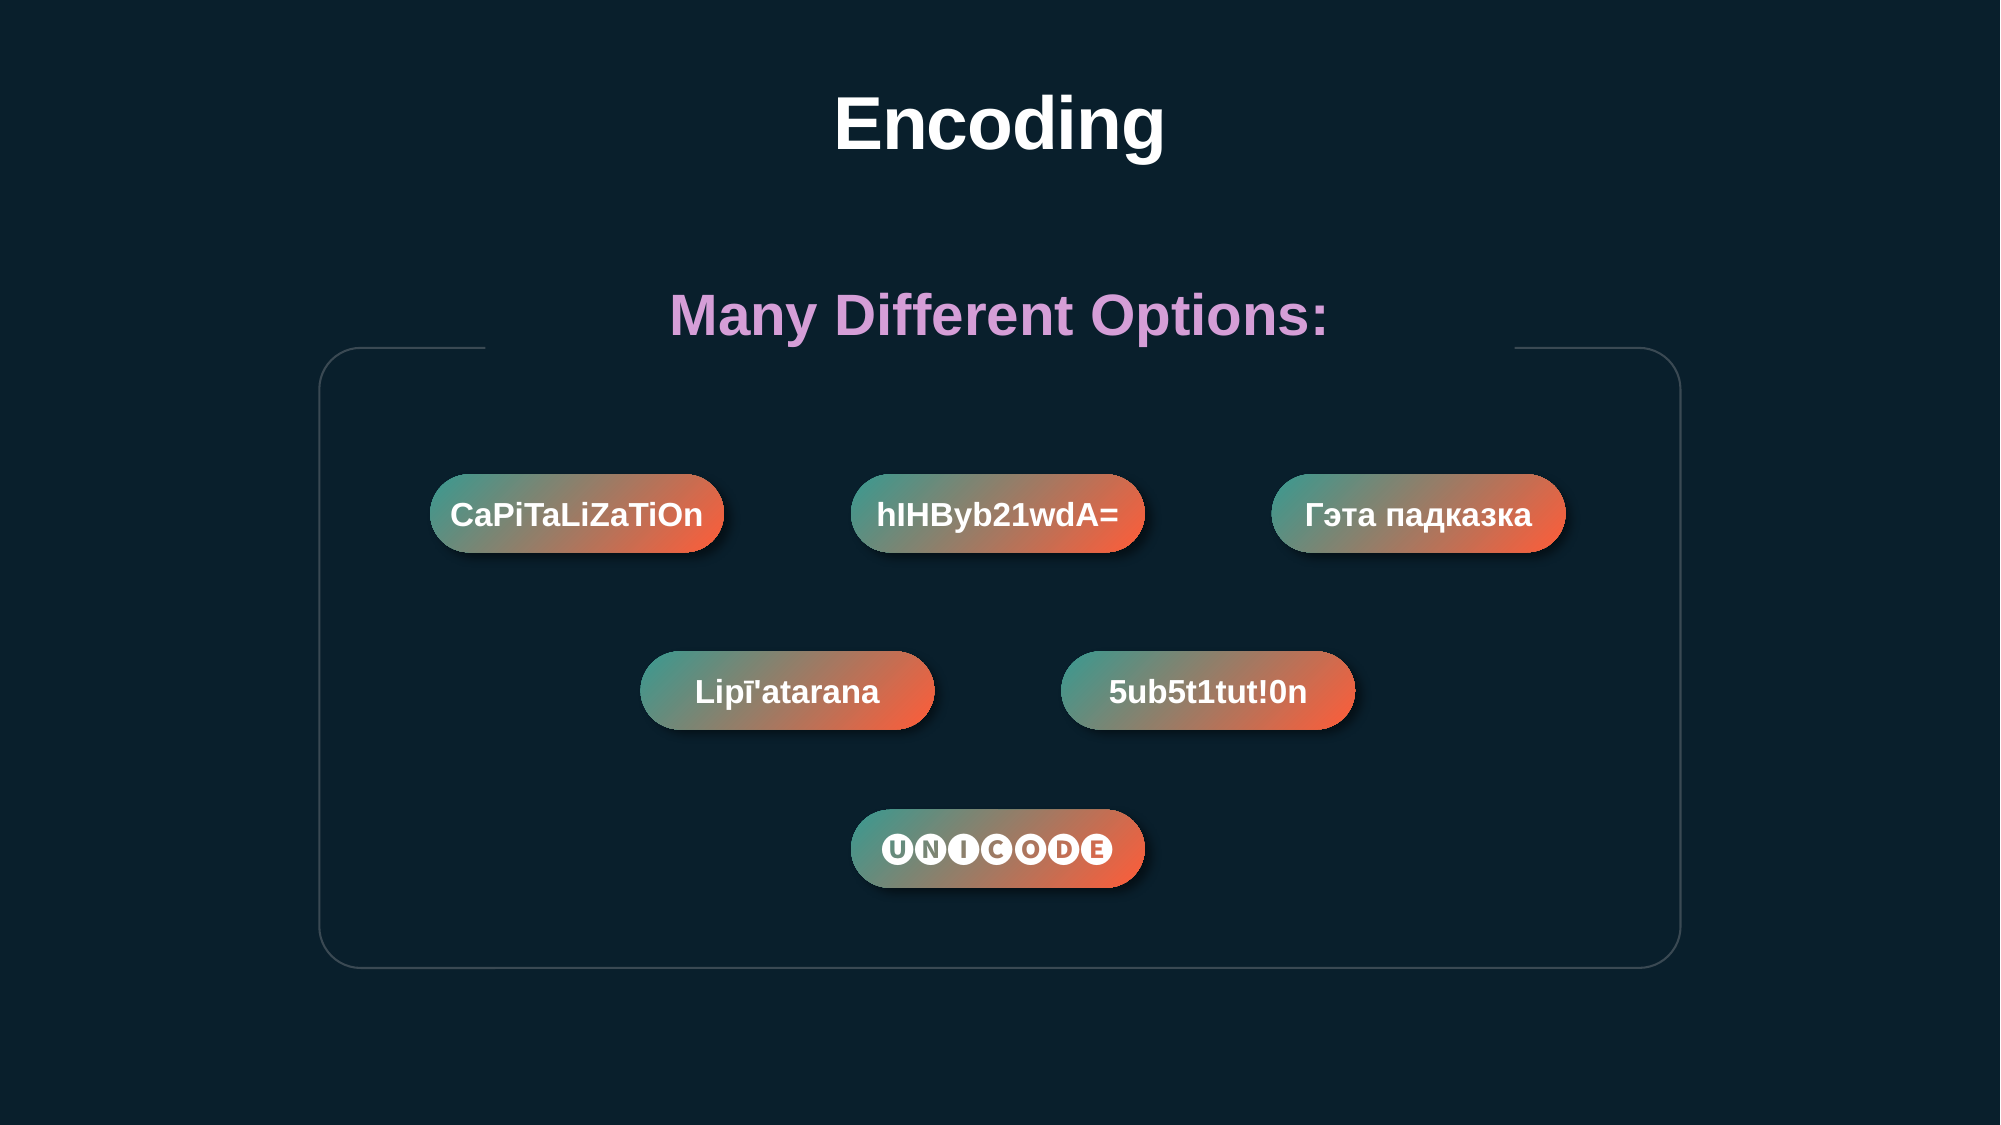

# Encoding
Many Different Options:

CaPiTaLiZaTiOn
hIHByb21wdA=
Гэта падказка
5ub5t1tut!0n
Lipī'atarana
🅤🅝🅘🅒🅞🅓🅔